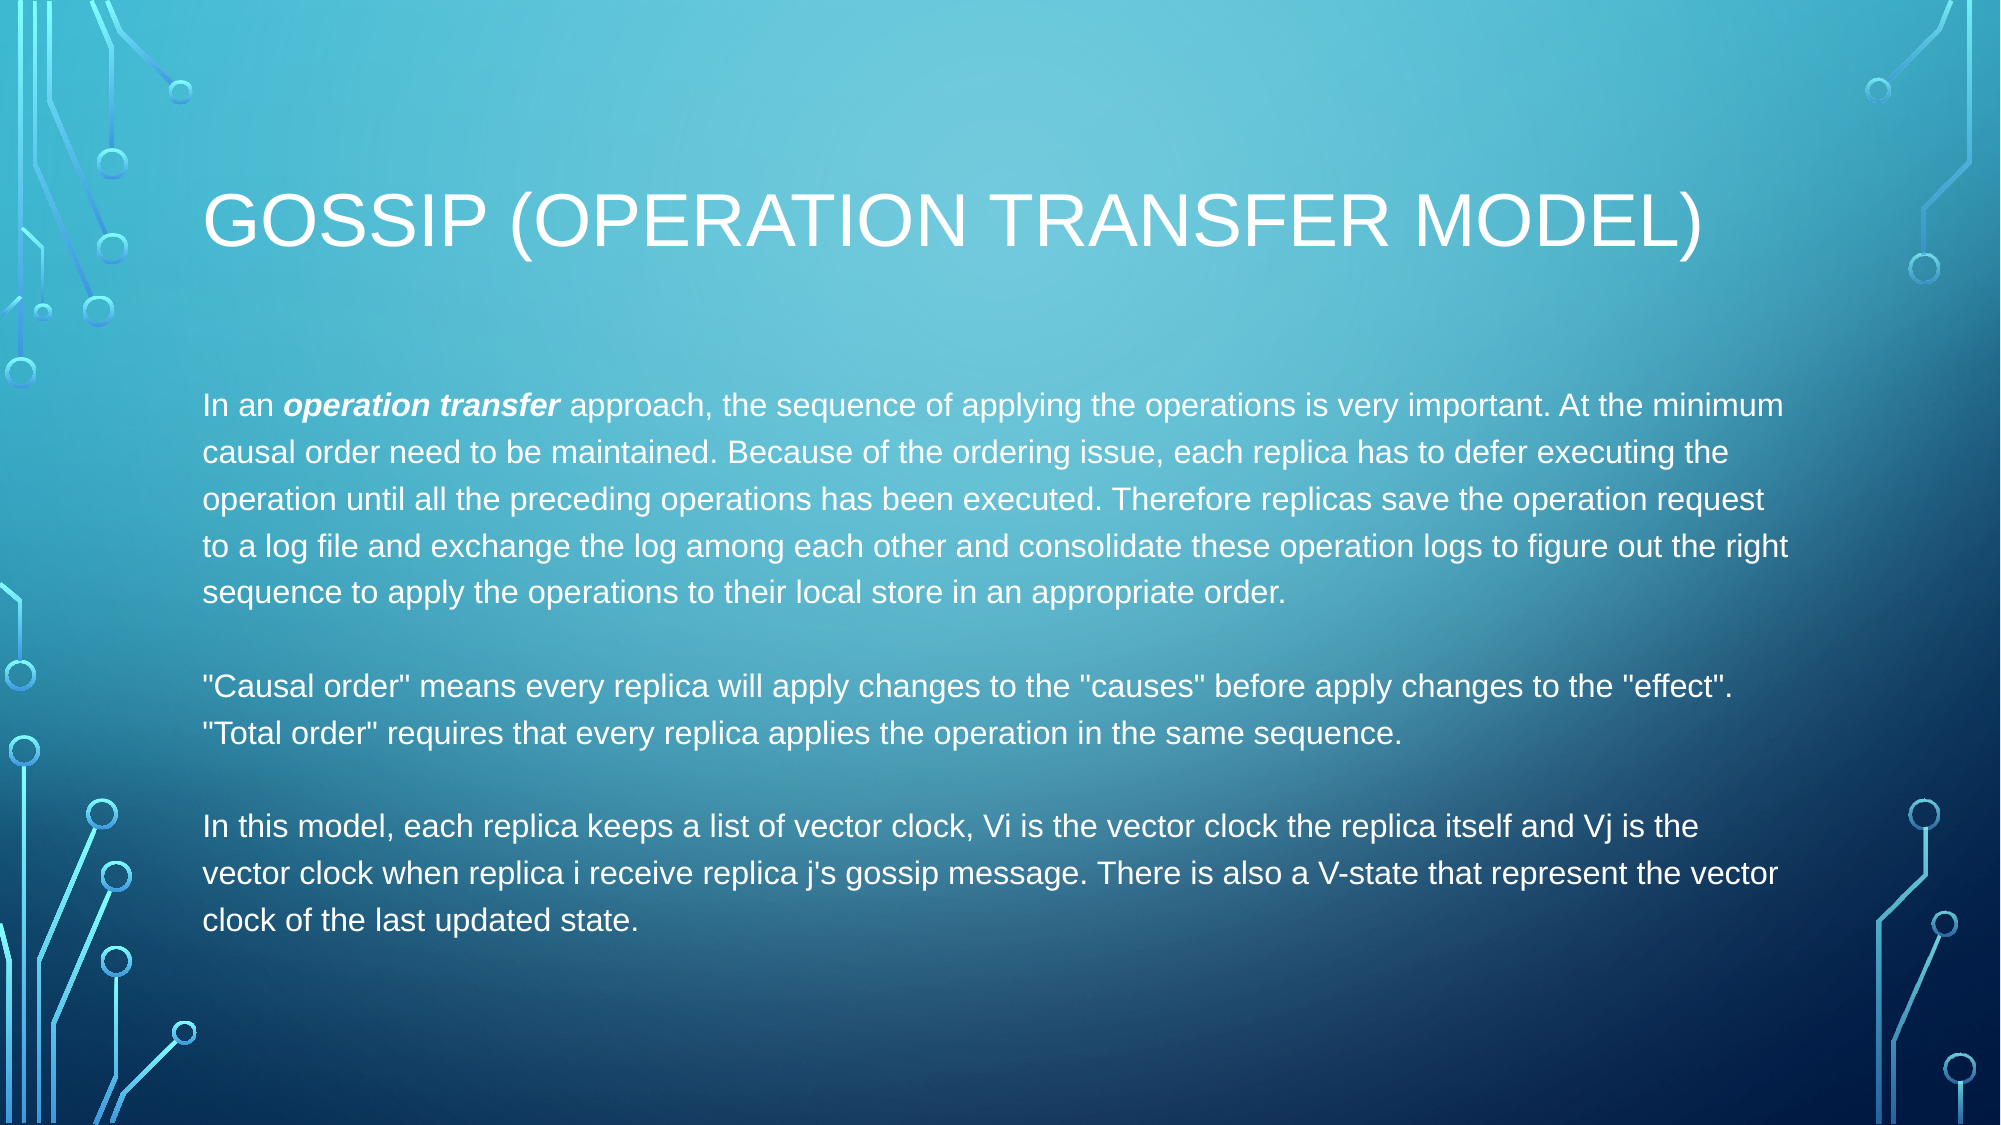

# Gossip (Operation Transfer Model)
In an operation transfer approach, the sequence of applying the operations is very important. At the minimum causal order need to be maintained. Because of the ordering issue, each replica has to defer executing the operation until all the preceding operations has been executed. Therefore replicas save the operation request to a log file and exchange the log among each other and consolidate these operation logs to figure out the right sequence to apply the operations to their local store in an appropriate order.
"Causal order" means every replica will apply changes to the "causes" before apply changes to the "effect". "Total order" requires that every replica applies the operation in the same sequence.
In this model, each replica keeps a list of vector clock, Vi is the vector clock the replica itself and Vj is the vector clock when replica i receive replica j's gossip message. There is also a V-state that represent the vector clock of the last updated state.